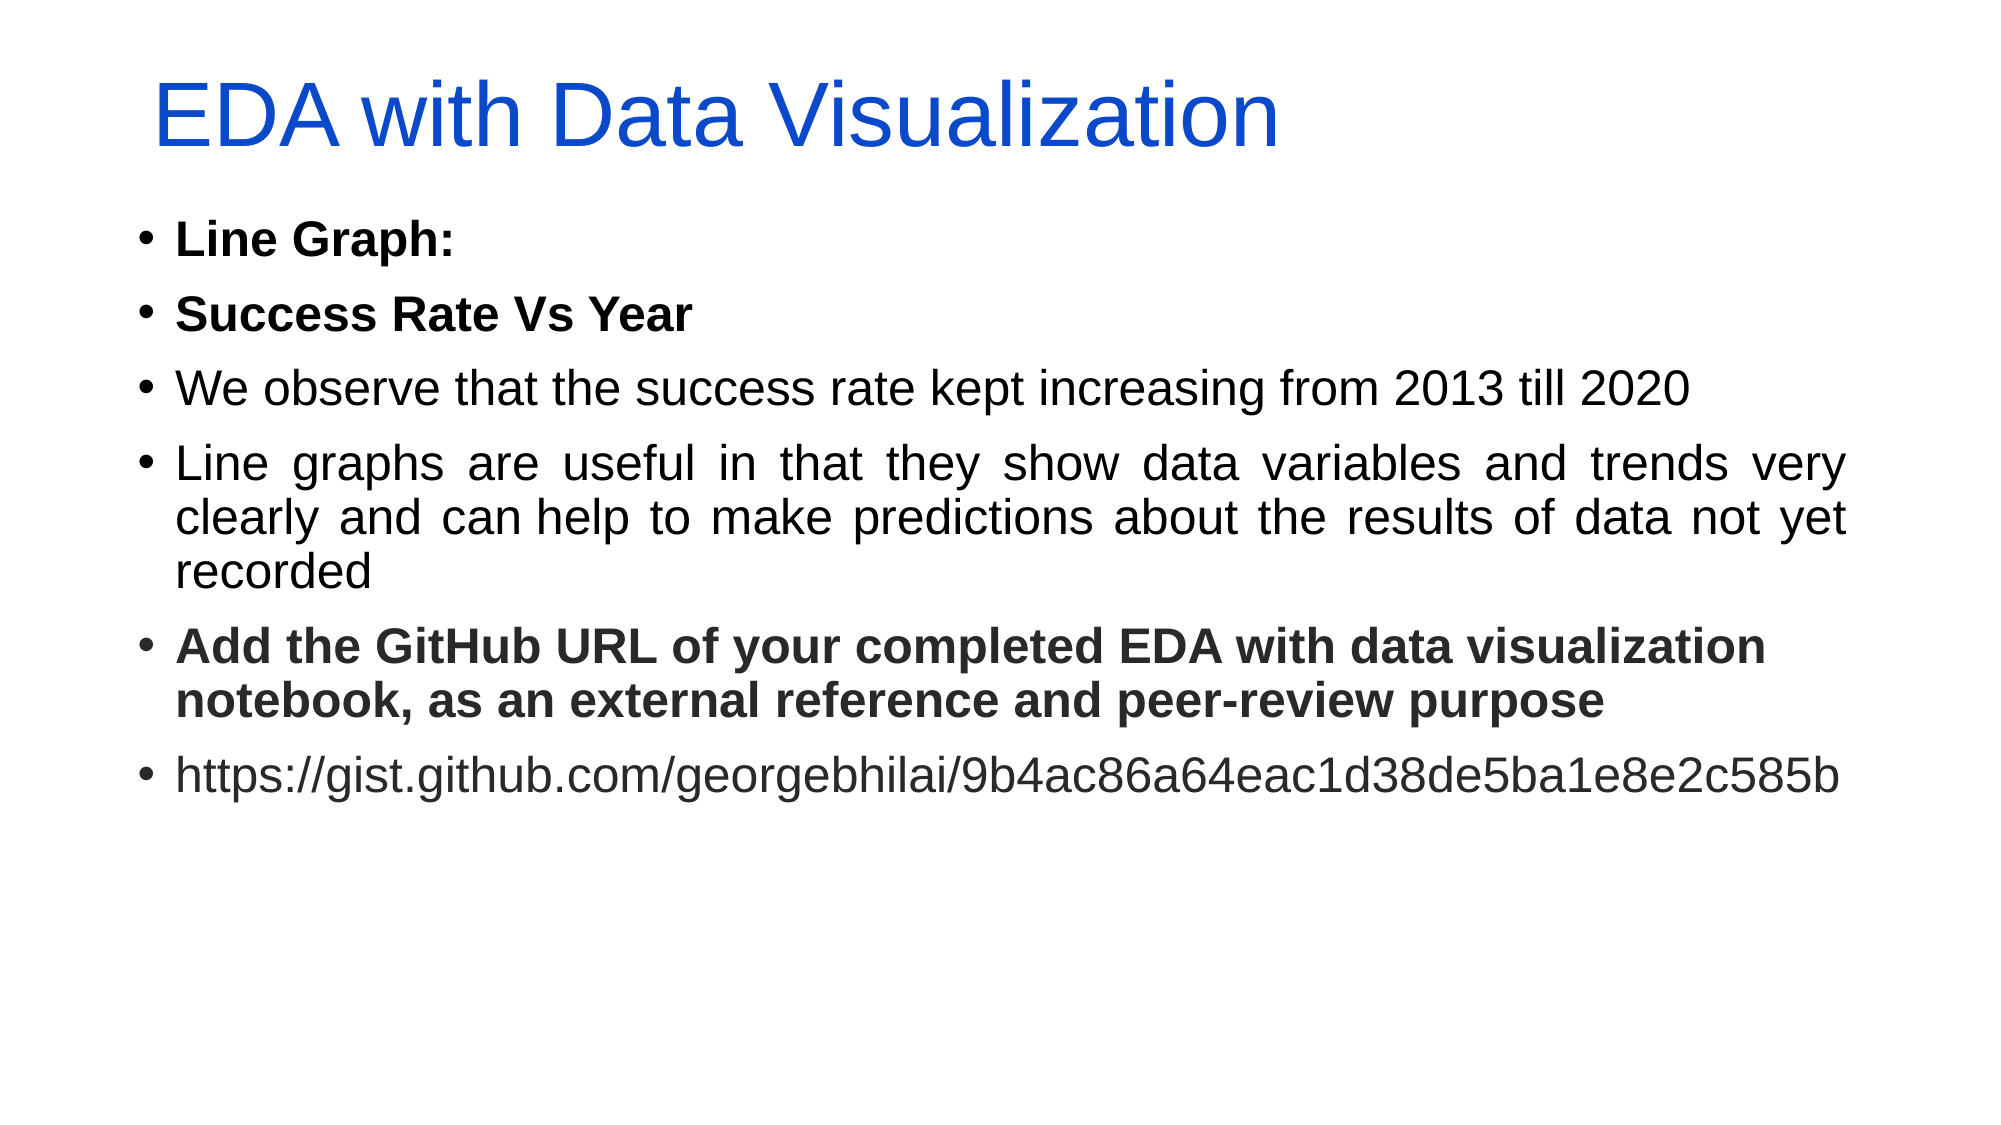

# EDA with Data Visualization
Line Graph: ​
Success Rate Vs Year ​
We observe that the success rate kept increasing from 2013 till 2020​
Line graphs are useful in that they show data variables and trends very clearly and can help to make predictions about the results of data not yet recorded ​
Add the GitHub URL of your completed EDA with data visualization notebook, as an external reference and peer-review purpose​
https://gist.github.com/georgebhilai/9b4ac86a64eac1d38de5ba1e8e2c585b